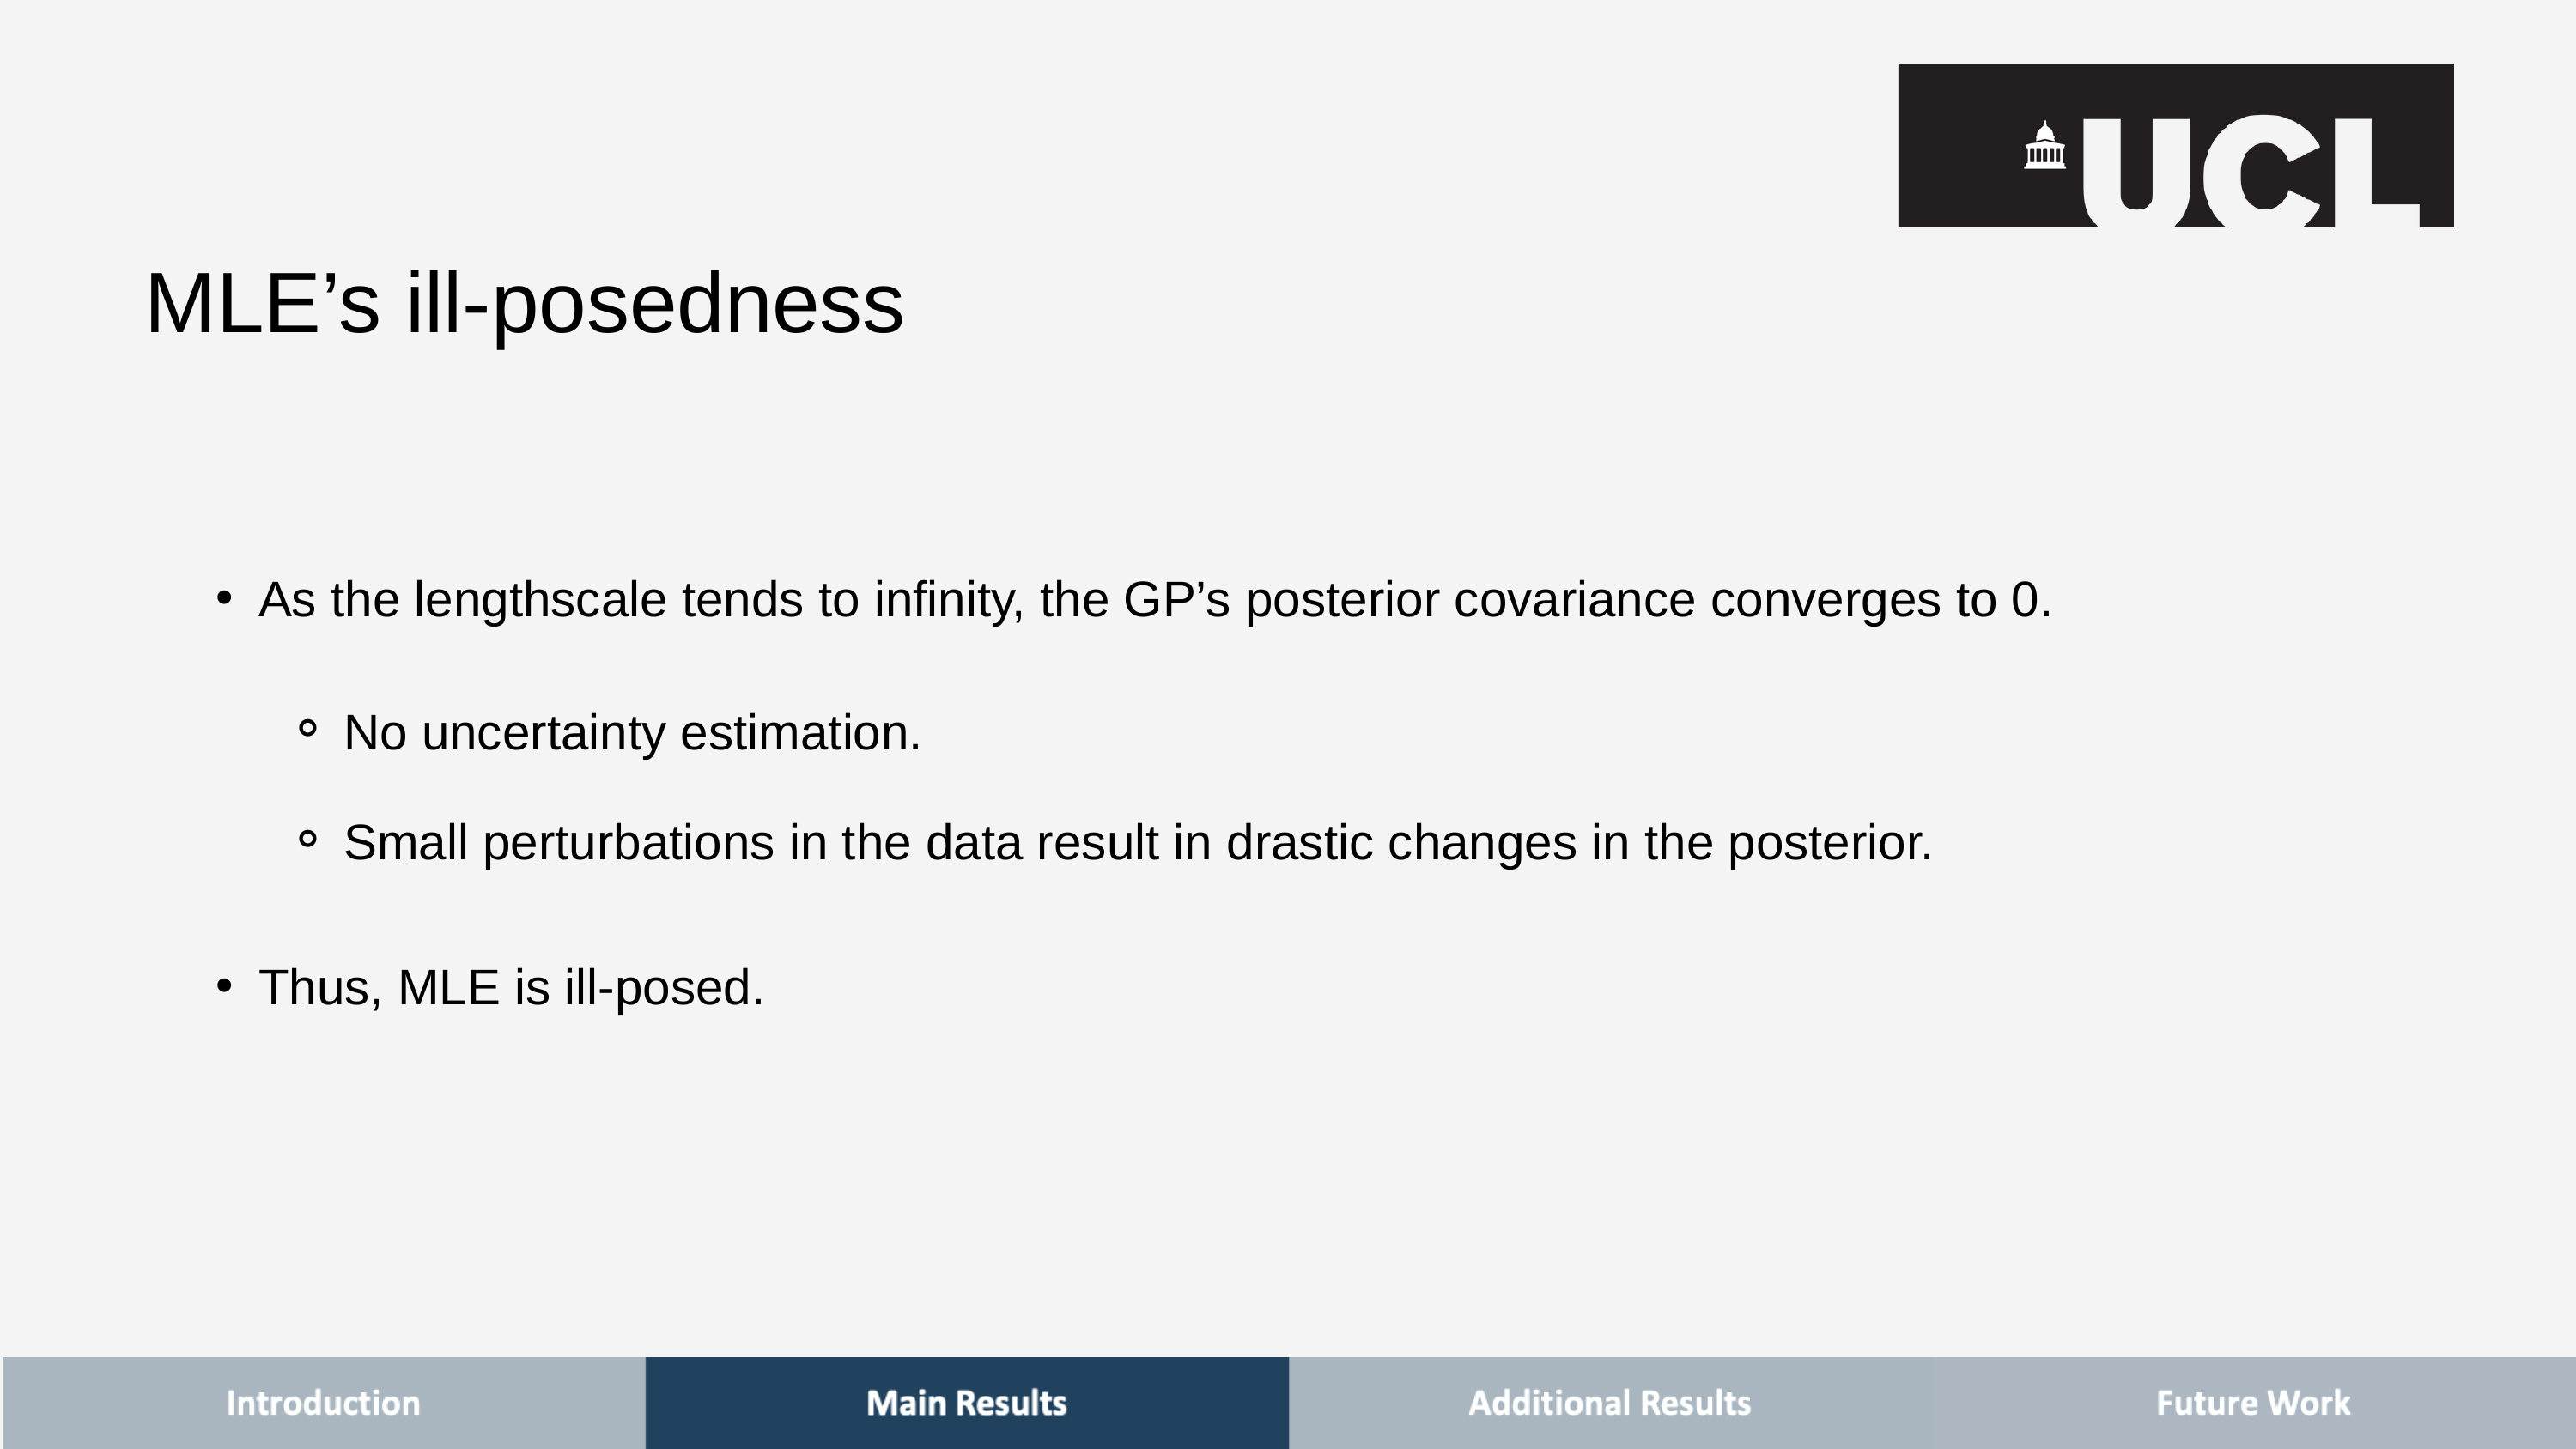

MLE’s ill-posedness
As the lengthscale tends to infinity, the GP’s posterior covariance converges to 0.

No uncertainty estimation.

Small perturbations in the data result in drastic changes in the posterior.

Thus, MLE is ill-posed.